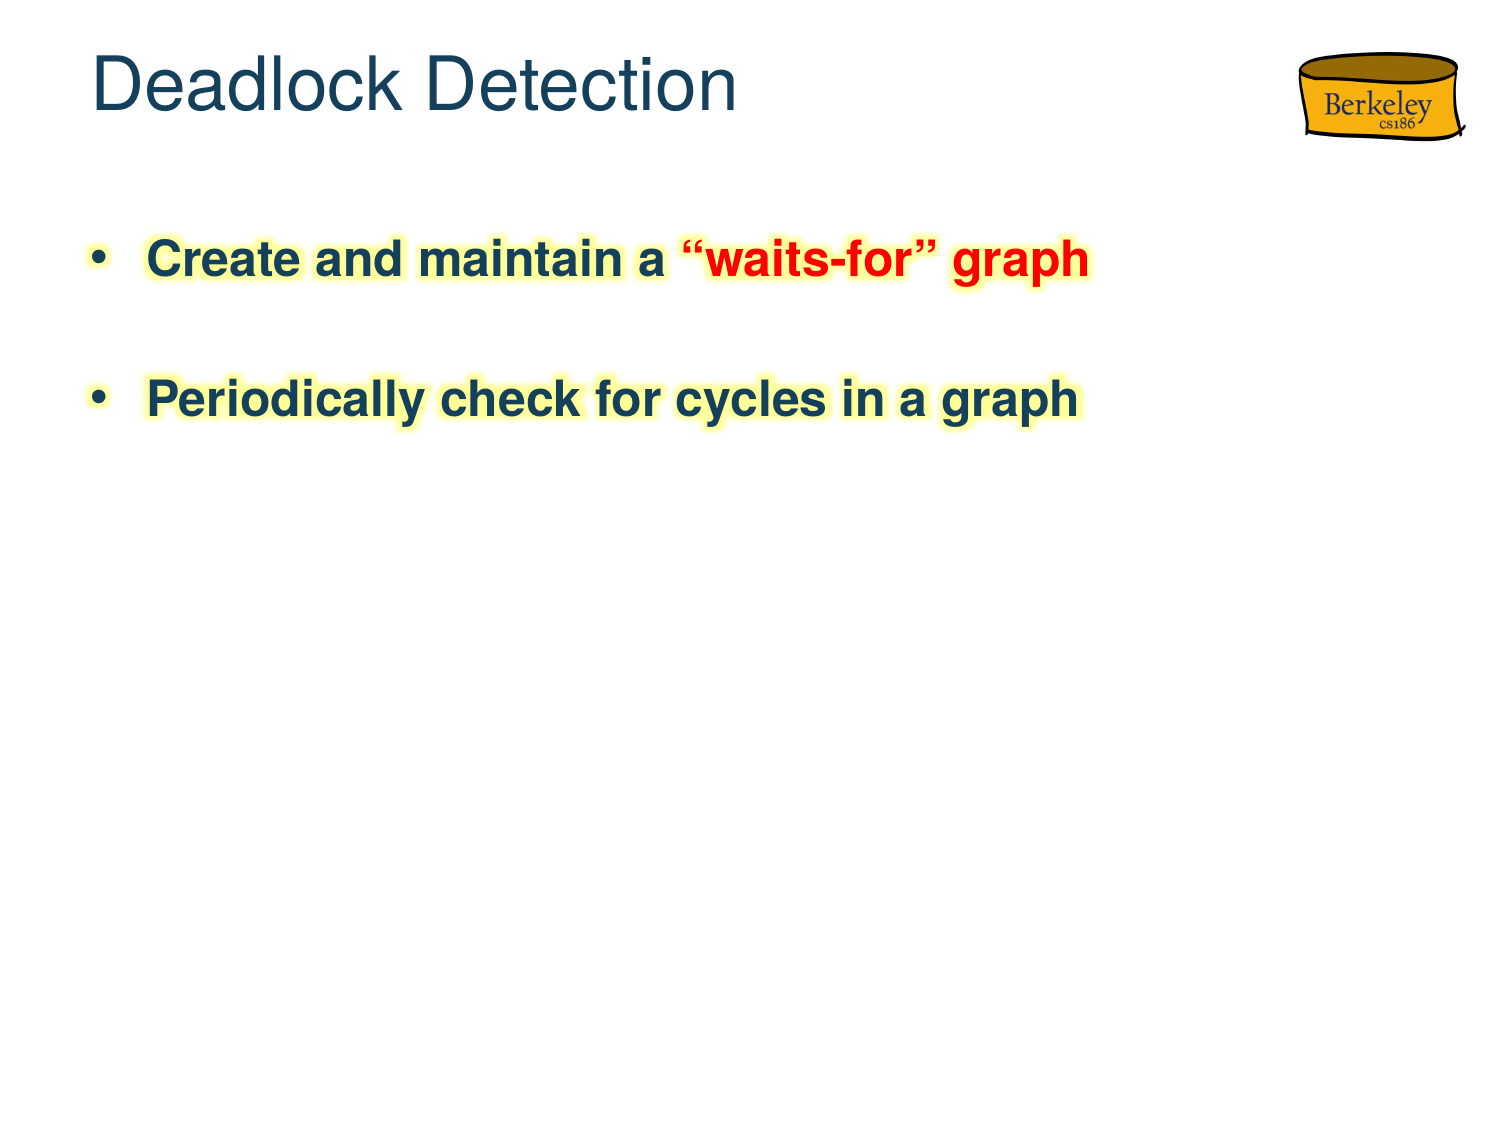

# Deadlock Detection
Create and maintain a “waits-for” graph

Periodically check for cycles in a graph